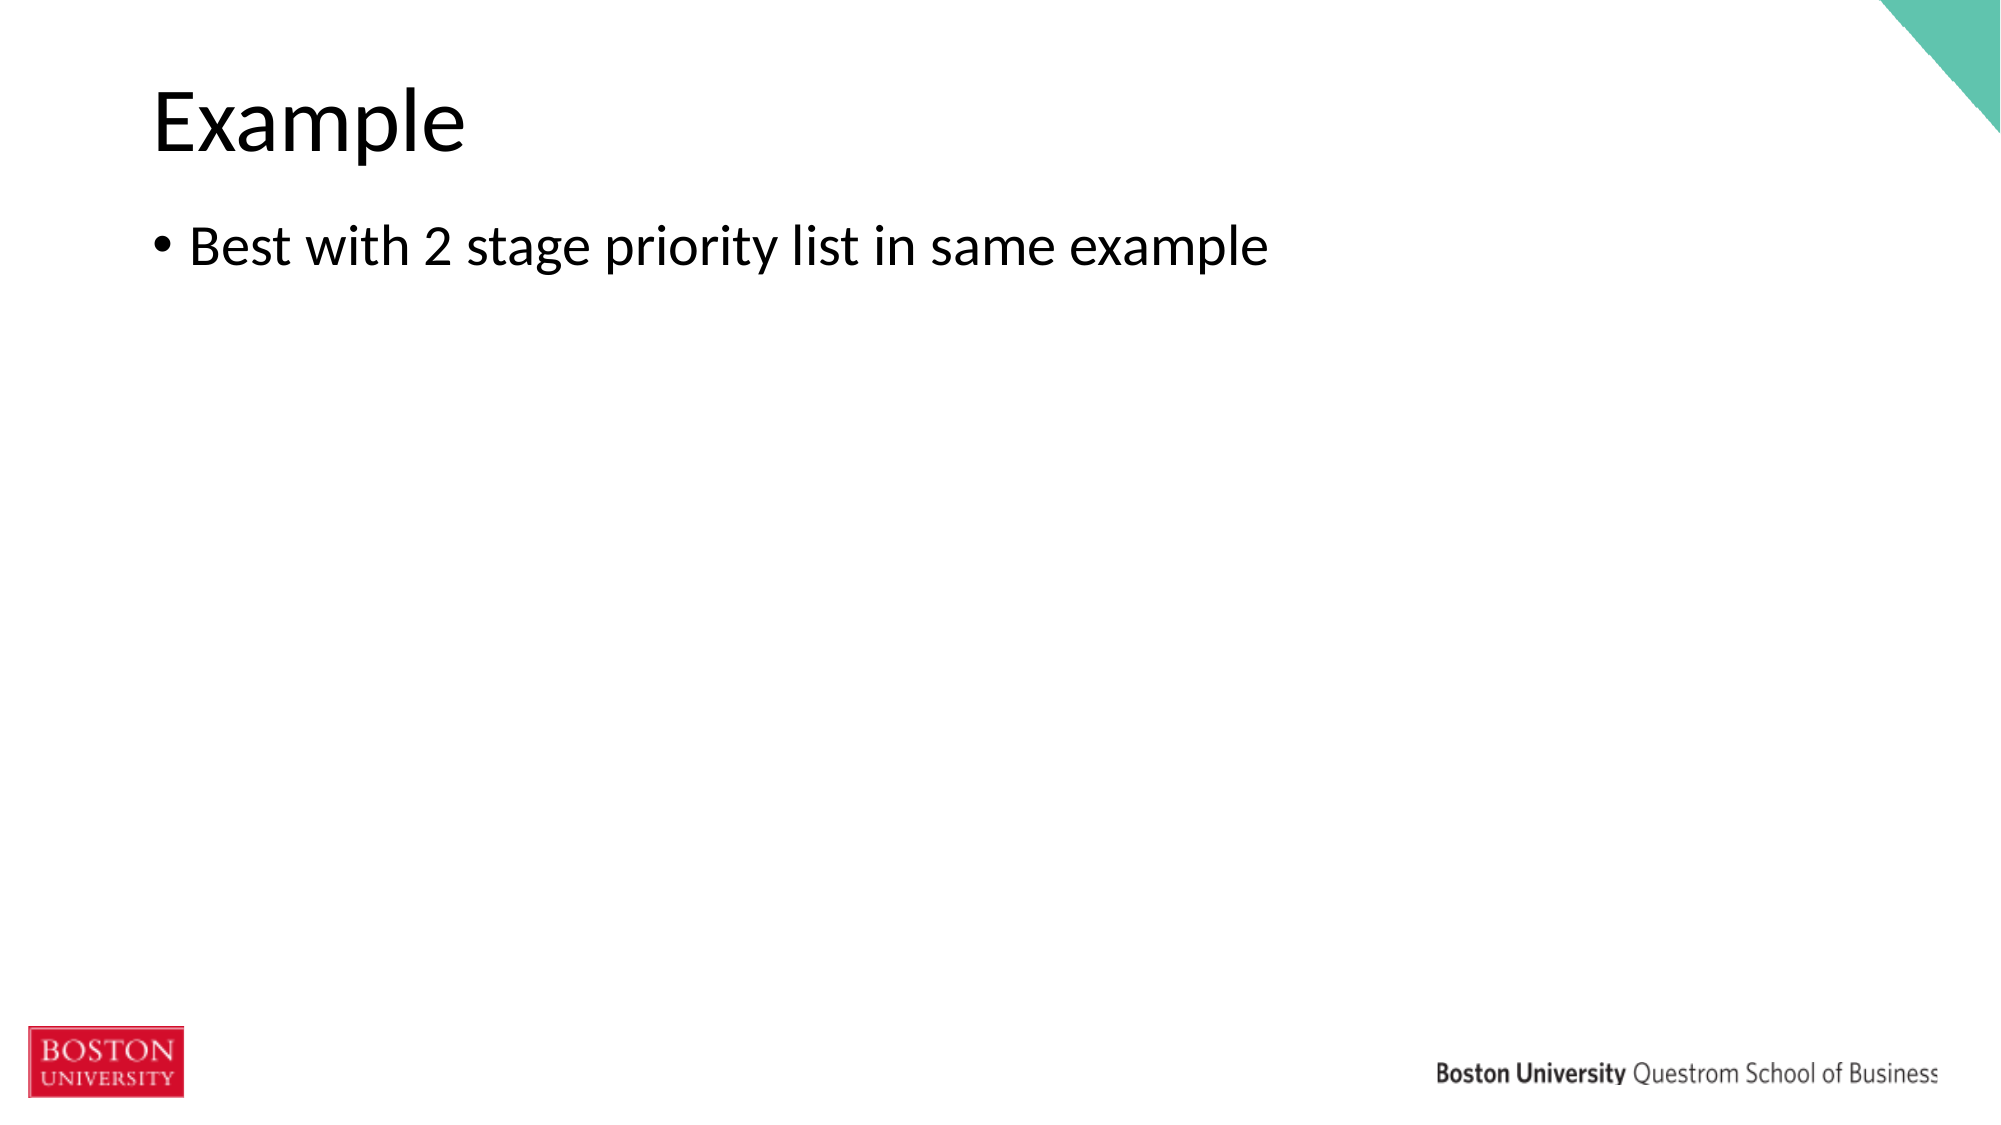

# Example
Best with 2 stage priority list in same example